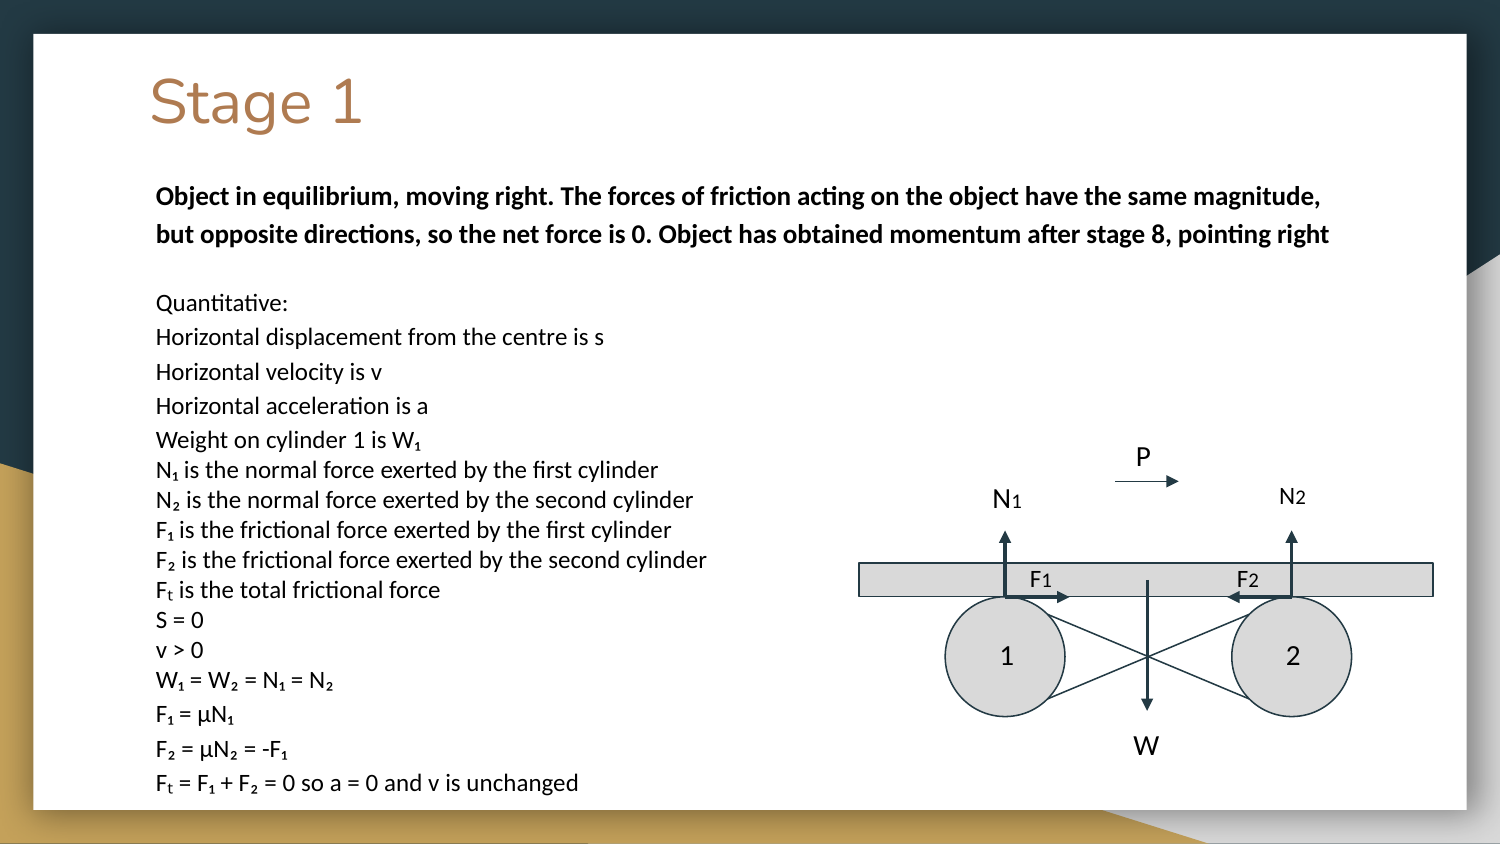

# Stage 1
Object in equilibrium, moving right. The forces of friction acting on the object have the same magnitude, but opposite directions, so the net force is 0. Object has obtained momentum after stage 8, pointing right
Quantitative:
Horizontal displacement from the centre is s
Horizontal velocity is v
Horizontal acceleration is a
Weight on cylinder 1 is W₁
N₁ is the normal force exerted by the first cylinder
N₂ is the normal force exerted by the second cylinder
F₁ is the frictional force exerted by the first cylinder
F₂ is the frictional force exerted by the second cylinder
Fₜ is the total frictional force
S = 0
v > 0
W₁ = W₂ = N₁ = N₂
F₁ = μN₁
F₂ = μN₂ = -F₁
Fₜ = F₁ + F₂ = 0 so a = 0 and v is unchanged

P
N1
N2
F2
F1

1
2
W